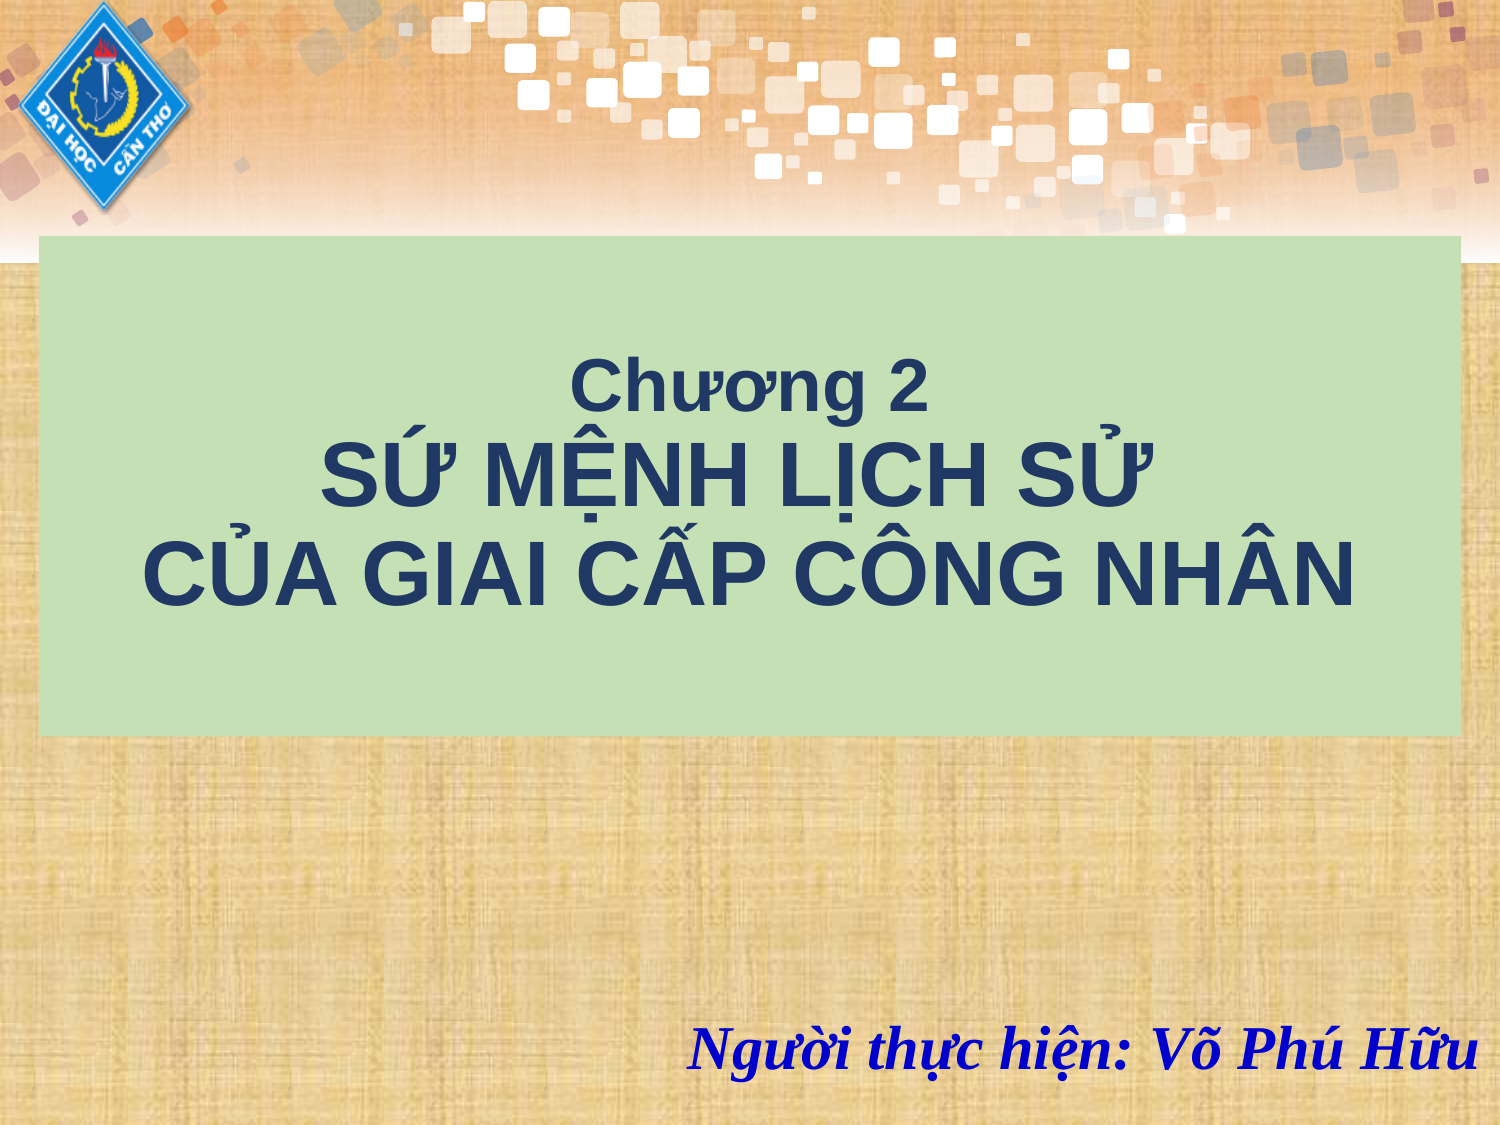

Chương 2
SỨ MỆNH LỊCH SỬ
CỦA GIAI CẤP CÔNG NHÂN

Người thực hiện: Võ Phú Hữu